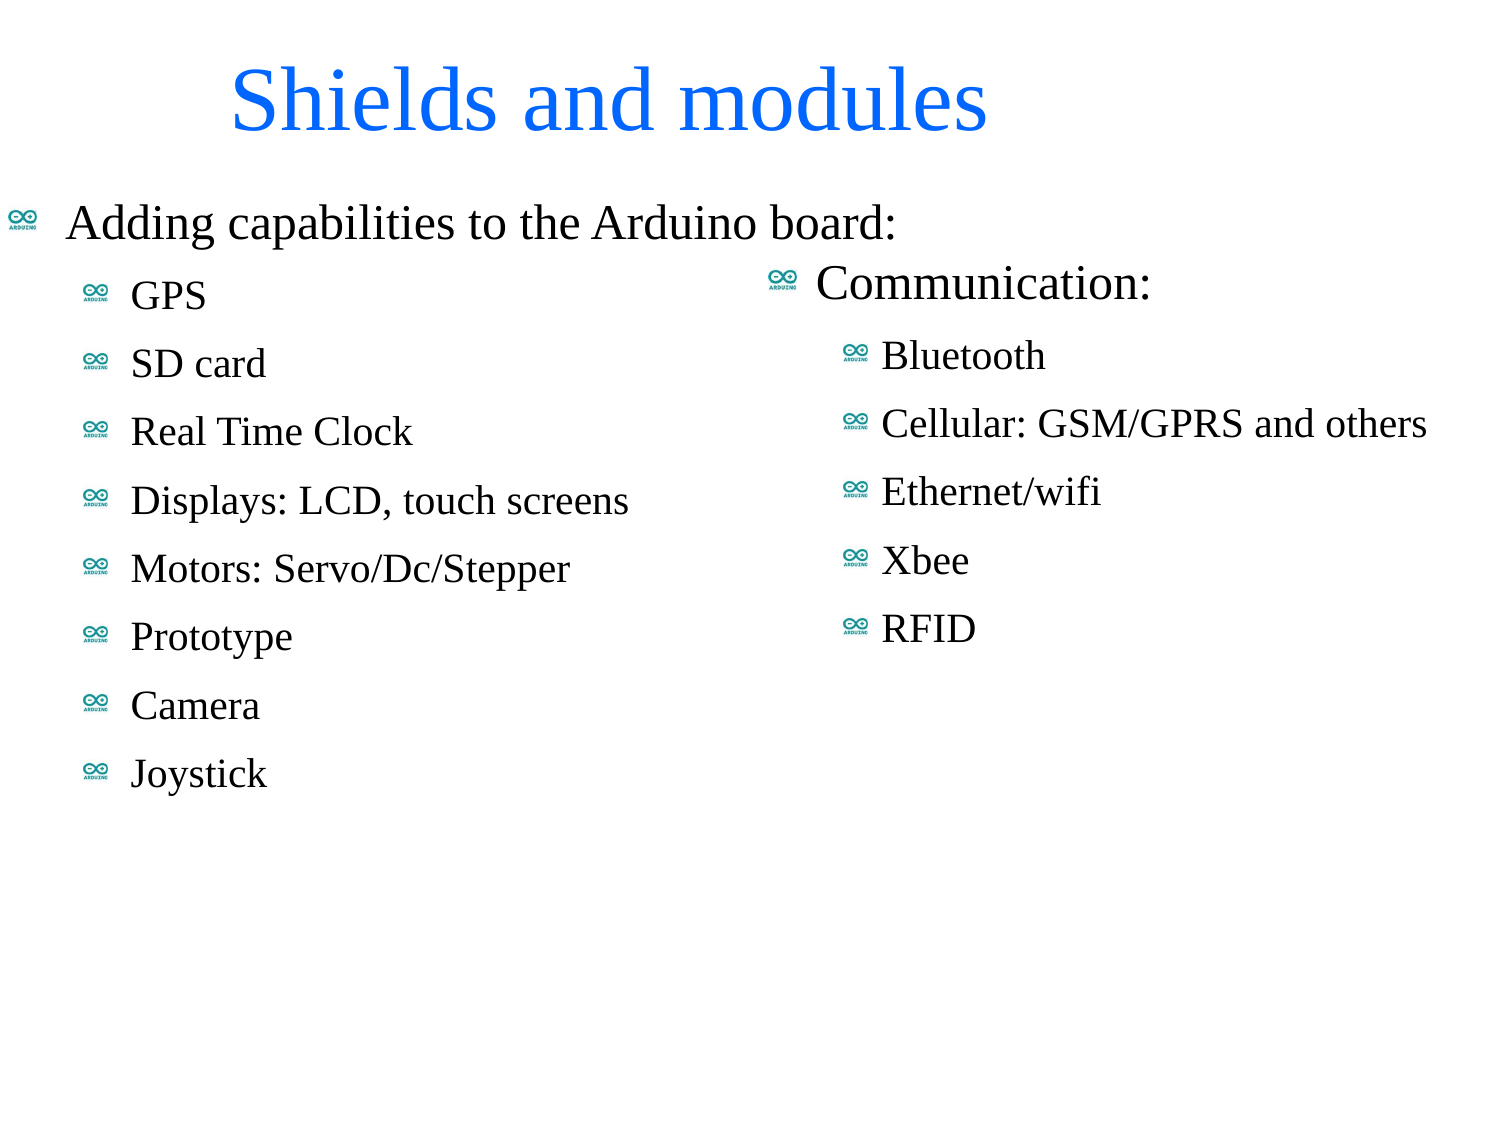

# Shields and modules

Communication:
Bluetooth
Cellular: GSM/GPRS and others
Ethernet/wifi
Xbee
RFID

Adding capabilities to the Arduino board:
GPS
SD card
Real Time Clock
Displays: LCD, touch screens
Motors: Servo/Dc/Stepper
Prototype
Camera
Joystick